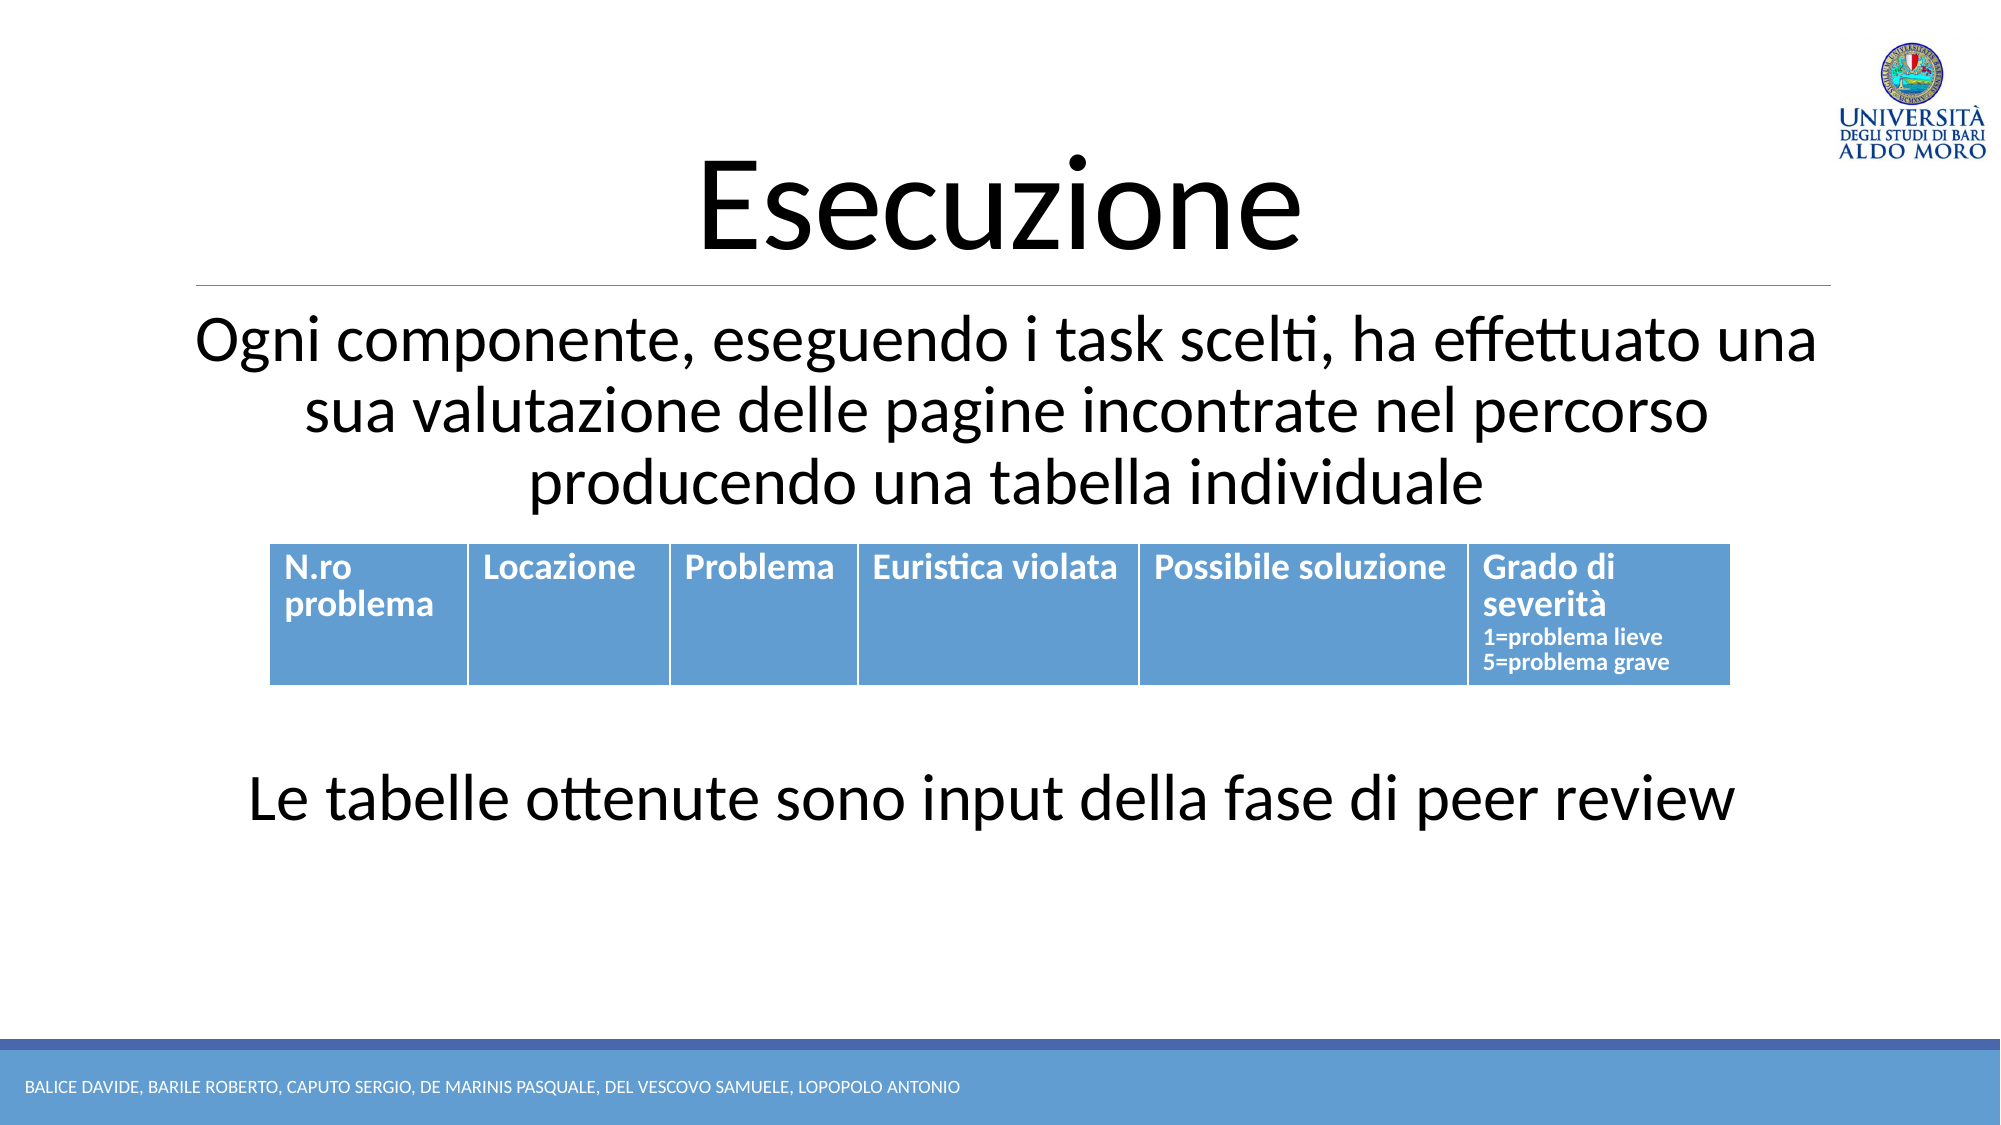

# Esecuzione
Ogni componente, eseguendo i task scelti, ha effettuato una sua valutazione delle pagine incontrate nel percorso producendo una tabella individuale
| N.ro problema | Locazione | Problema | Euristica violata | Possibile soluzione | Grado di severità 1=problema lieve 5=problema grave |
| --- | --- | --- | --- | --- | --- |
Le tabelle ottenute sono input della fase di peer review
Balice davide, barile roberto, caputo sergio, de marinis pasquale, del vescovo samuele, lopopolo antonio